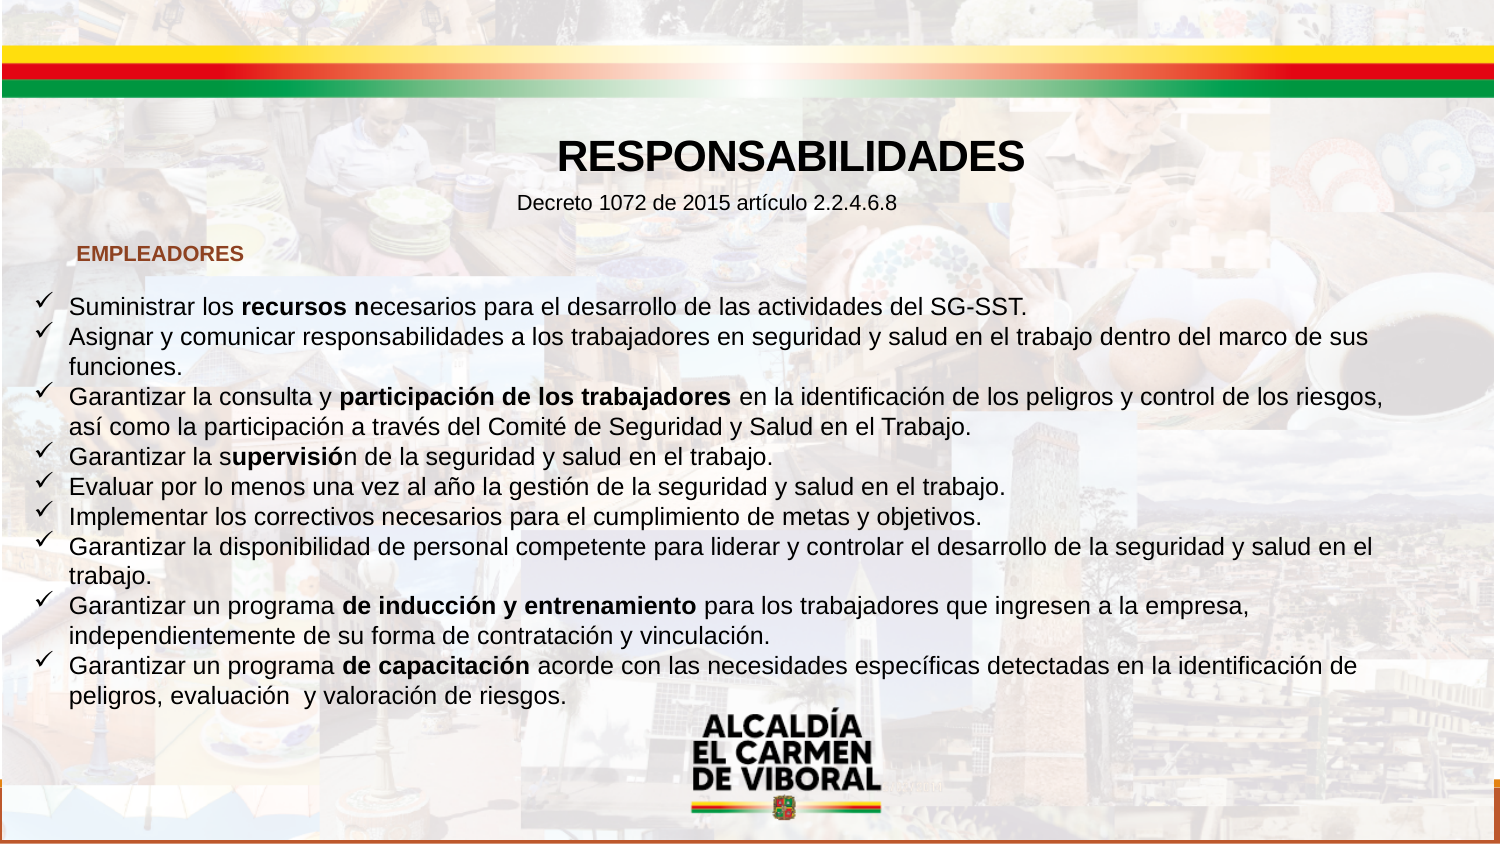

# RESPONSABILIDADES
Decreto 1072 de 2015 artículo 2.2.4.6.8
EMPLEADORES

Suministrar los recursos necesarios para el desarrollo de las actividades del SG-SST.
Asignar y comunicar responsabilidades a los trabajadores en seguridad y salud en el trabajo dentro del marco de sus funciones.
Garantizar la consulta y participación de los trabajadores en la identificación de los peligros y control de los riesgos, así como la participación a través del Comité de Seguridad y Salud en el Trabajo.
Garantizar la supervisión de la seguridad y salud en el trabajo.
Evaluar por lo menos una vez al año la gestión de la seguridad y salud en el trabajo.
Implementar los correctivos necesarios para el cumplimiento de metas y objetivos.
Garantizar la disponibilidad de personal competente para liderar y controlar el desarrollo de la seguridad y salud en el trabajo.
Garantizar un programa de inducción y entrenamiento para los trabajadores que ingresen a la empresa, independientemente de su forma de contratación y vinculación.
Garantizar un programa de capacitación acorde con las necesidades específicas detectadas en la identificación de peligros, evaluación  y valoración de riesgos.